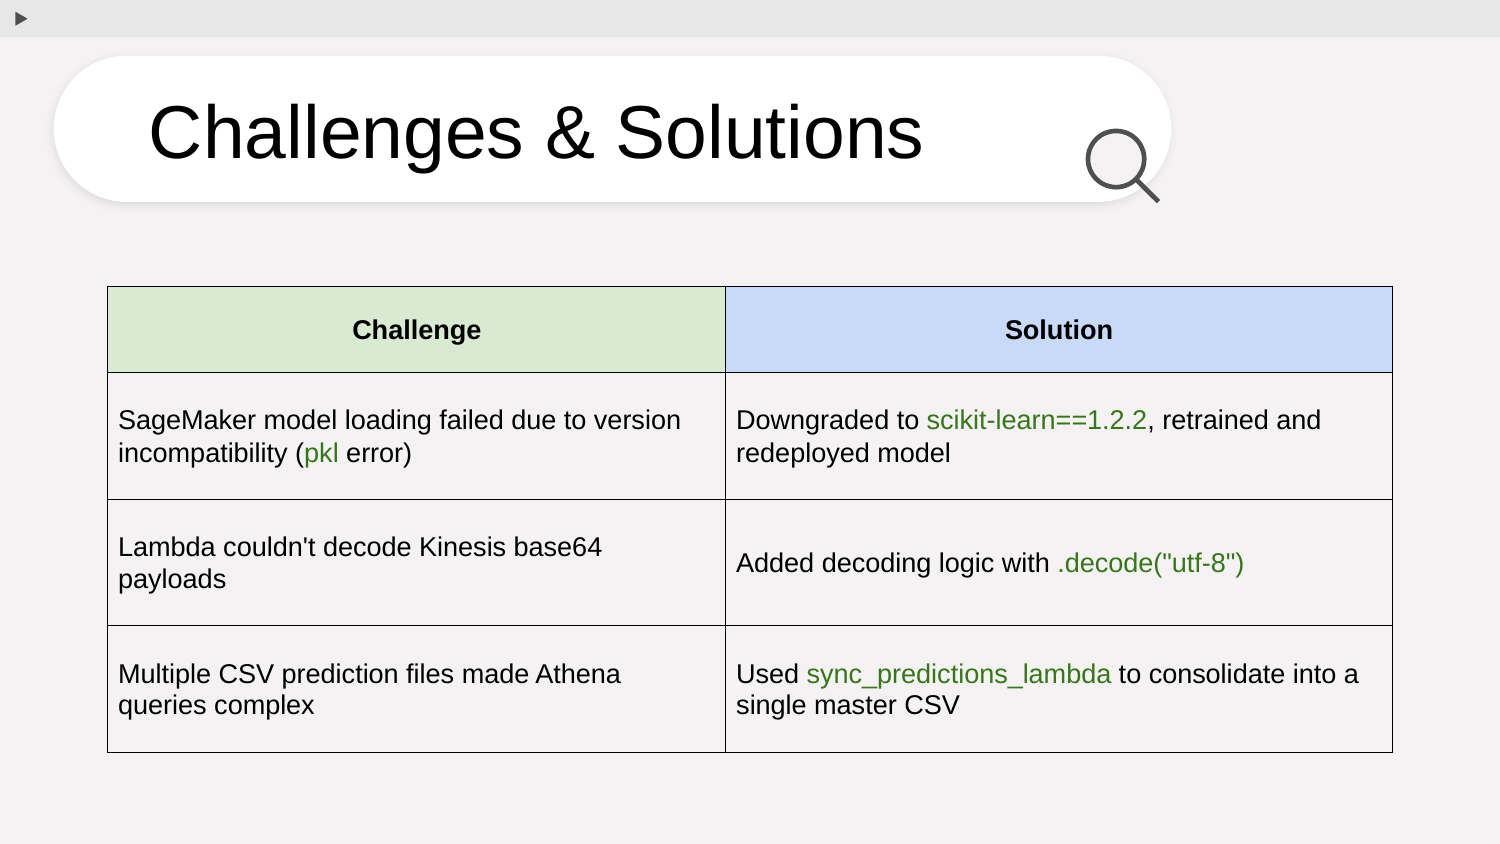

Challenges & Solutions

| Challenge | Solution |
| --- | --- |
| SageMaker model loading failed due to version incompatibility (pkl error) | Downgraded to scikit-learn==1.2.2, retrained and redeployed model |
| Lambda couldn't decode Kinesis base64 payloads | Added decoding logic with .decode("utf-8") |
| Multiple CSV prediction files made Athena queries complex | Used sync\_predictions\_lambda to consolidate into a single master CSV |